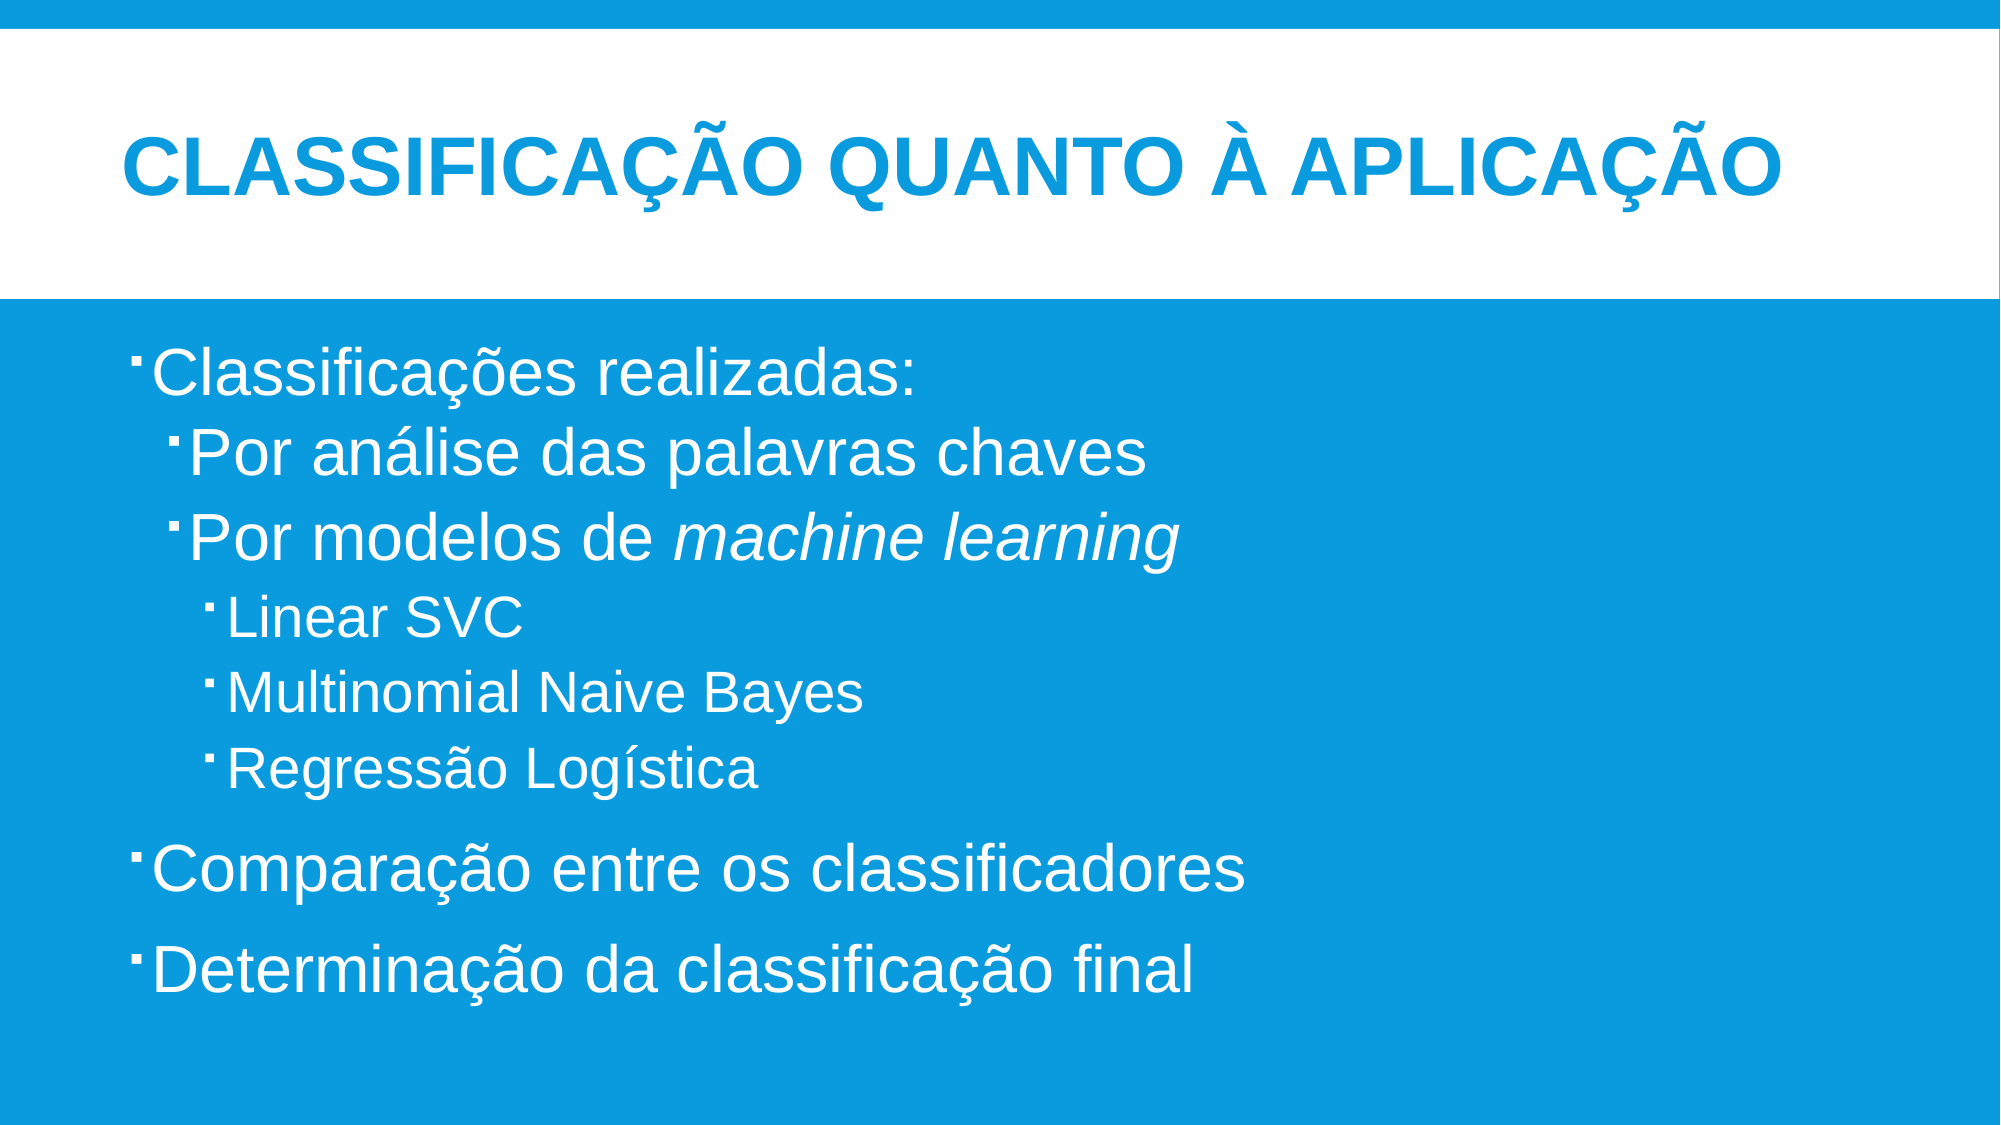

# Classificação quanto à Aplicação
Classificações realizadas:
Por análise das palavras chaves
Por modelos de machine learning
Linear SVC
Multinomial Naive Bayes
Regressão Logística
Comparação entre os classificadores
Determinação da classificação final